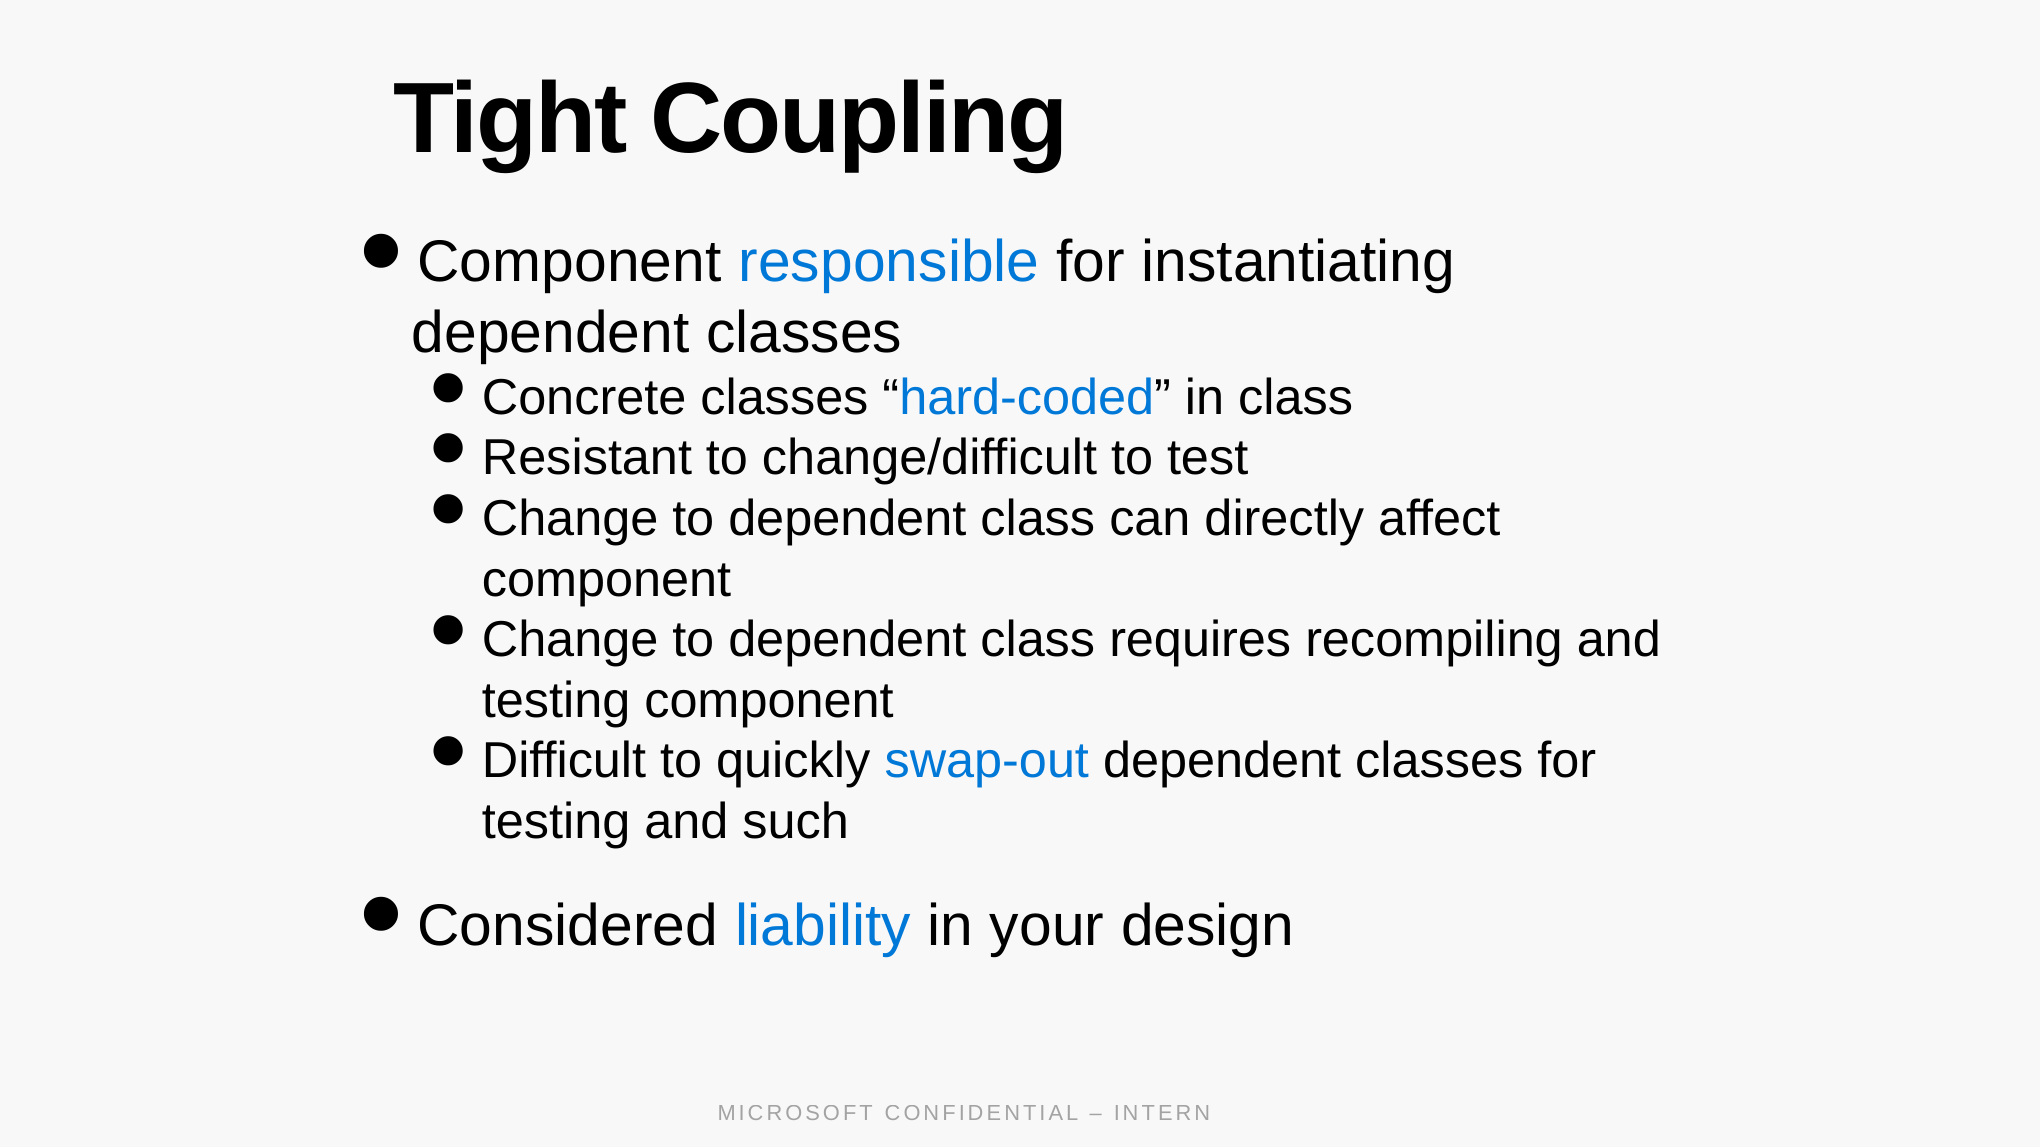

# Tight Coupling
Component responsible for instantiating dependent classes
Concrete classes “hard-coded” in class
Resistant to change/difficult to test
Change to dependent class can directly affect component
Change to dependent class requires recompiling and testing component
Difficult to quickly swap-out dependent classes for testing and such
Considered liability in your design